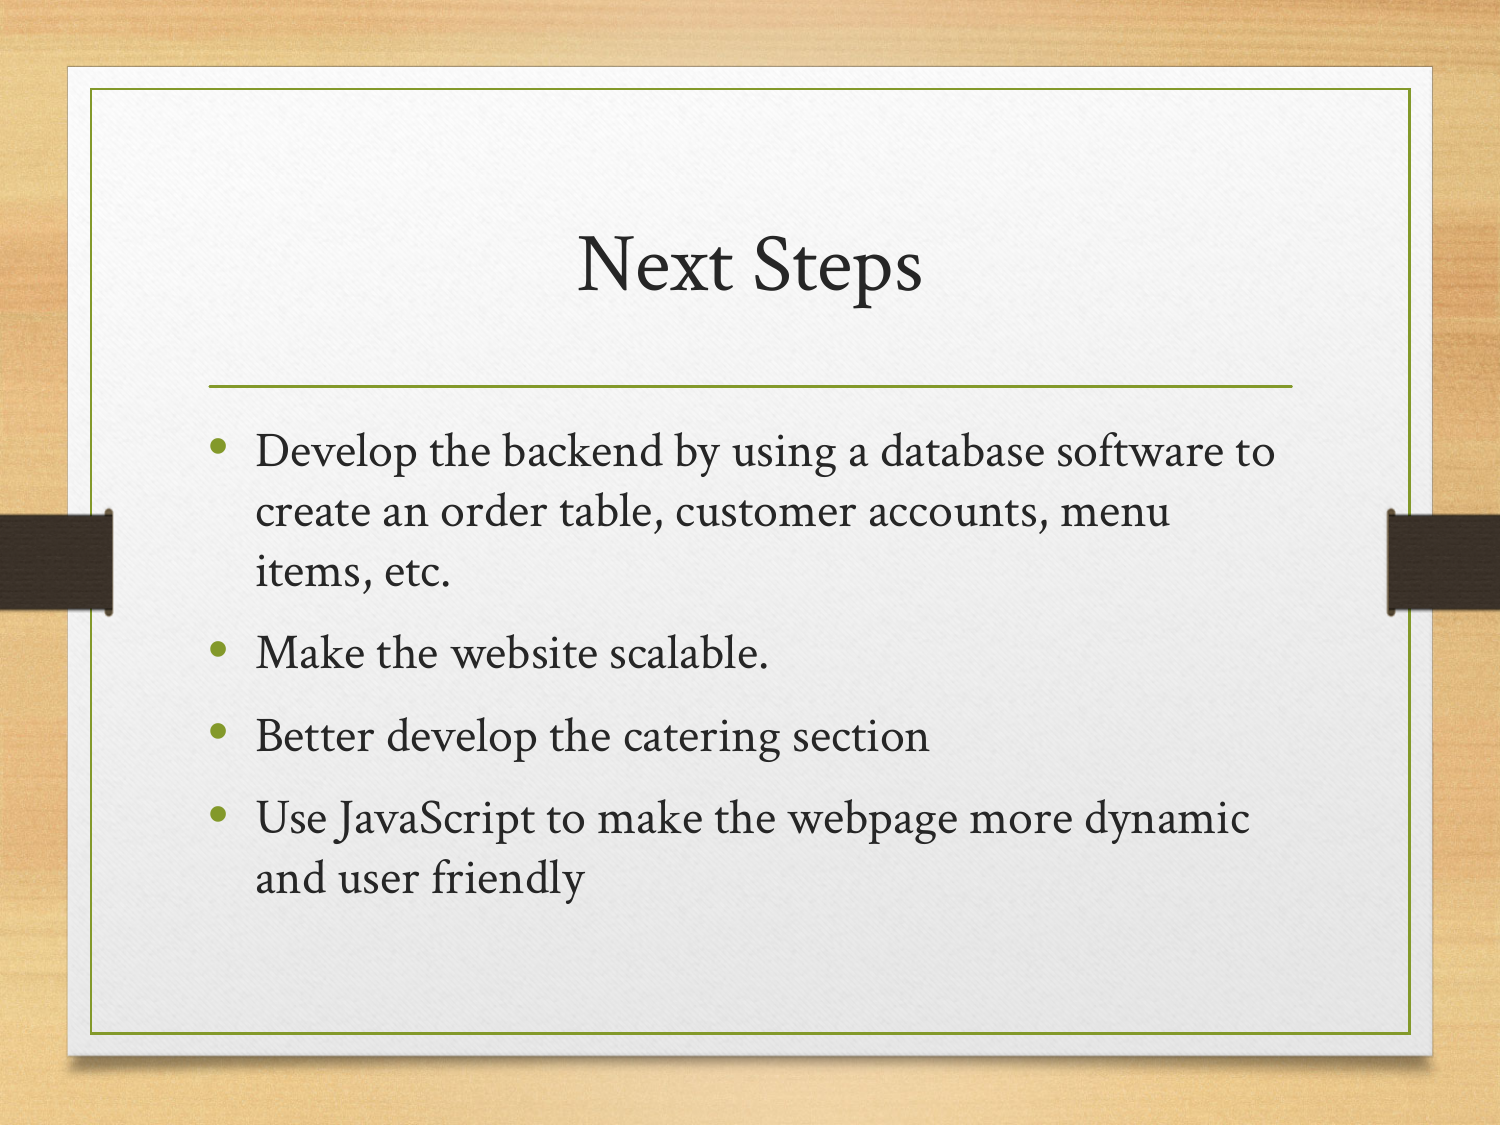

# Next Steps
Develop the backend by using a database software to create an order table, customer accounts, menu items, etc.
Make the website scalable.
Better develop the catering section
Use JavaScript to make the webpage more dynamic and user friendly